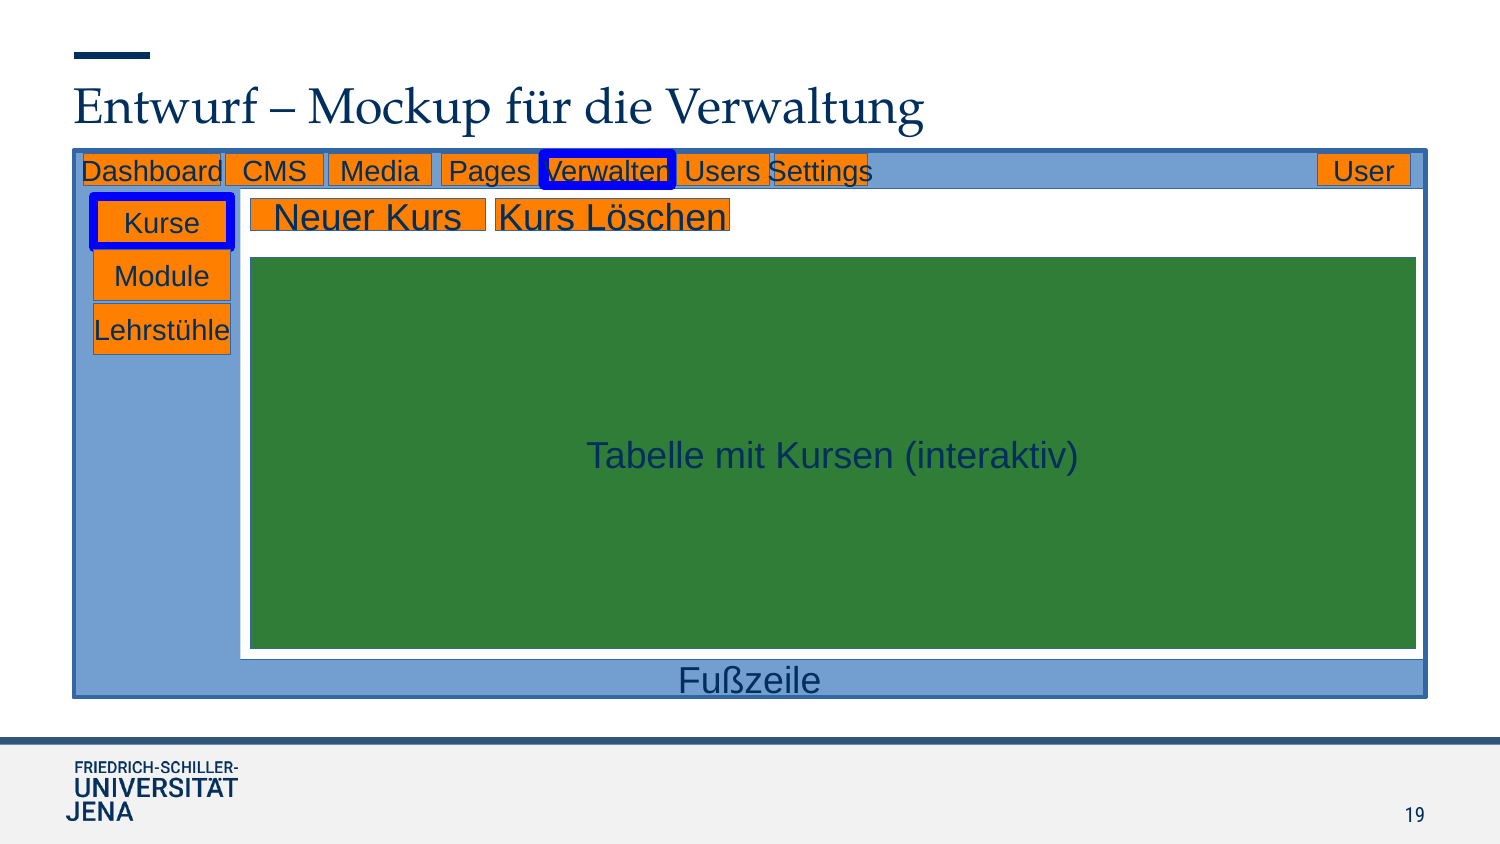

Entwurf – Mockup für die Verwaltung

Dashboard
CMS
Media
Pages
Verwalten
Users
Settings
User

Kurse
Neuer Kurs
Kurs Löschen
Module
Tabelle mit Kursen (interaktiv)

Lehrstühle
Fußzeile